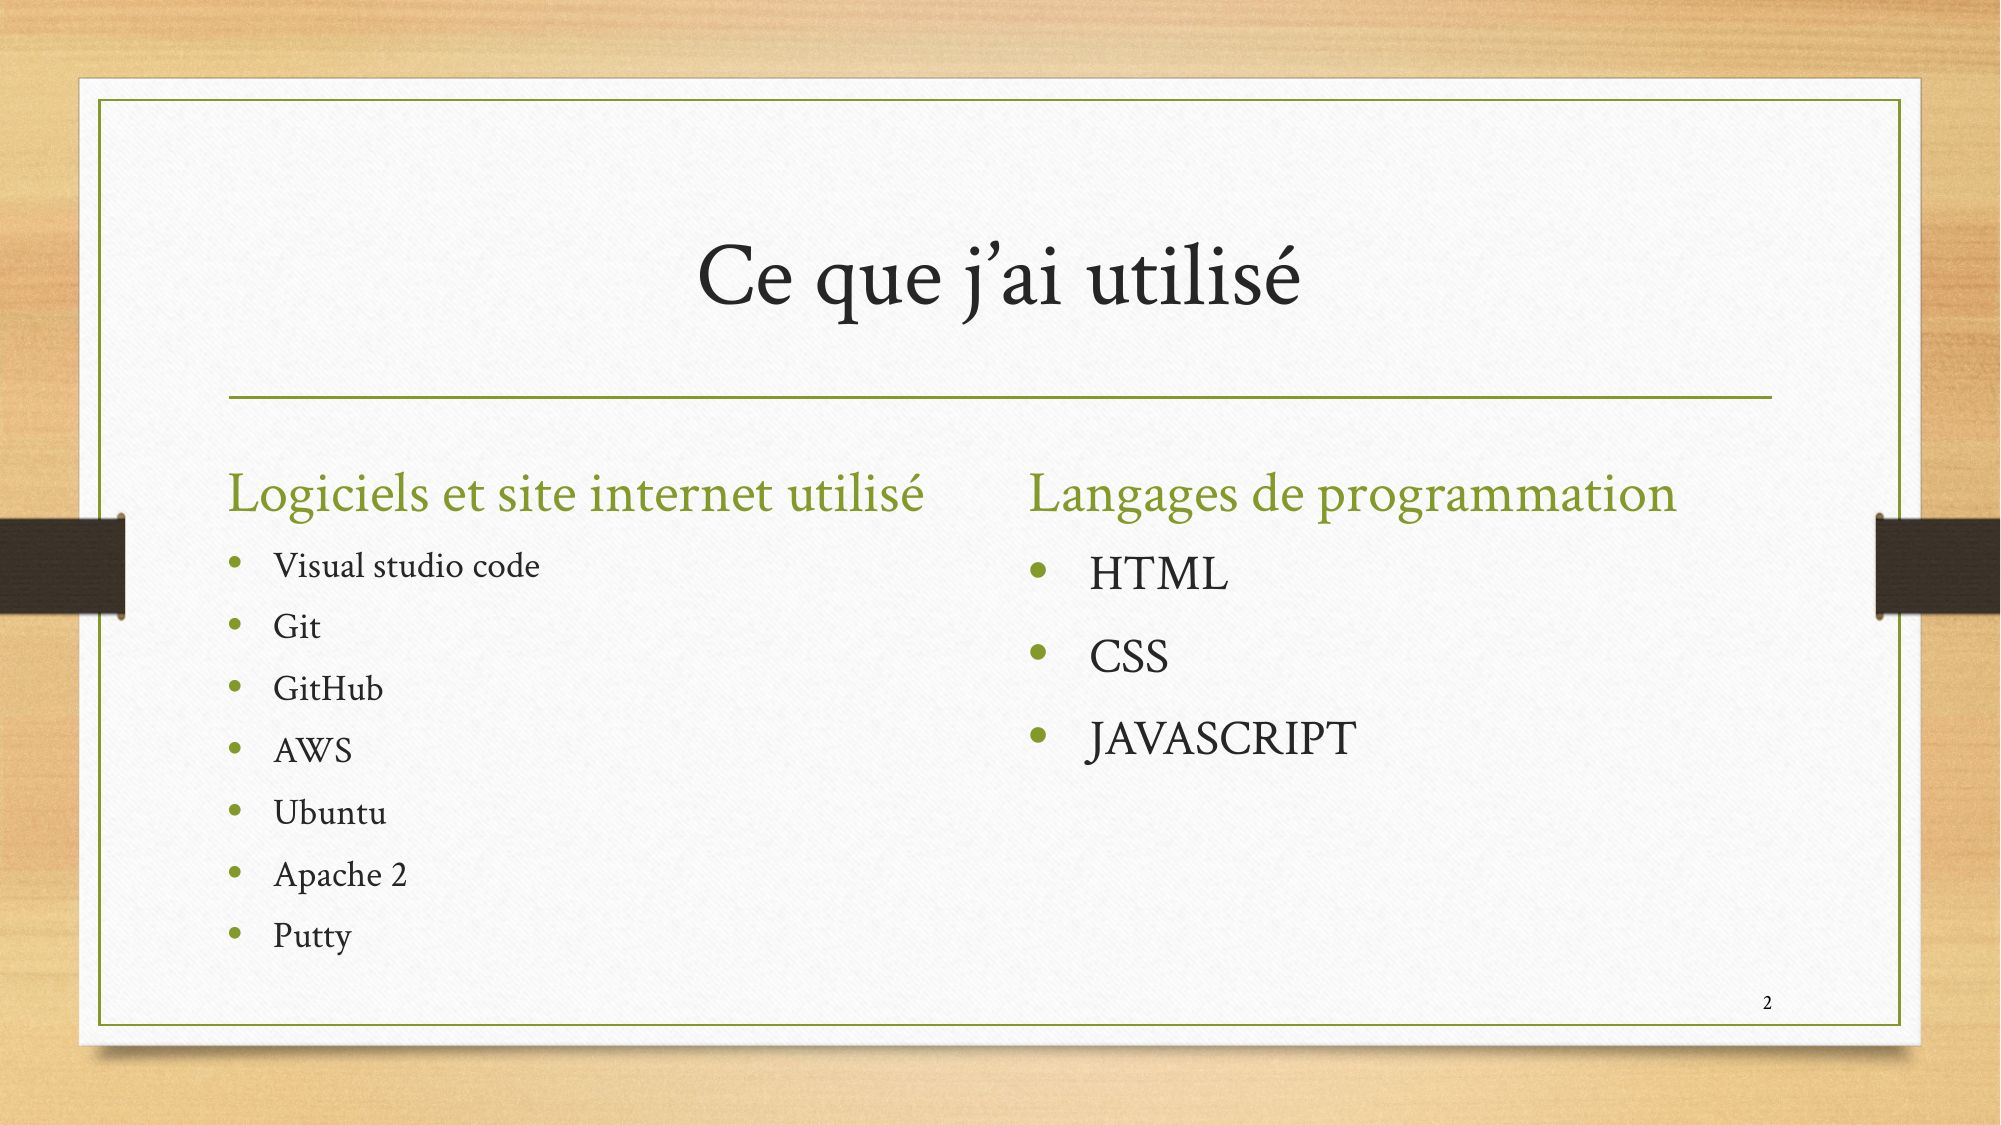

# Ce que j’ai utilisé
Logiciels et site internet utilisé
Langages de programmation
Visual studio code
Git
GitHub
AWS
Ubuntu
Apache 2
Putty

HTML
CSS
JAVASCRIPT
2